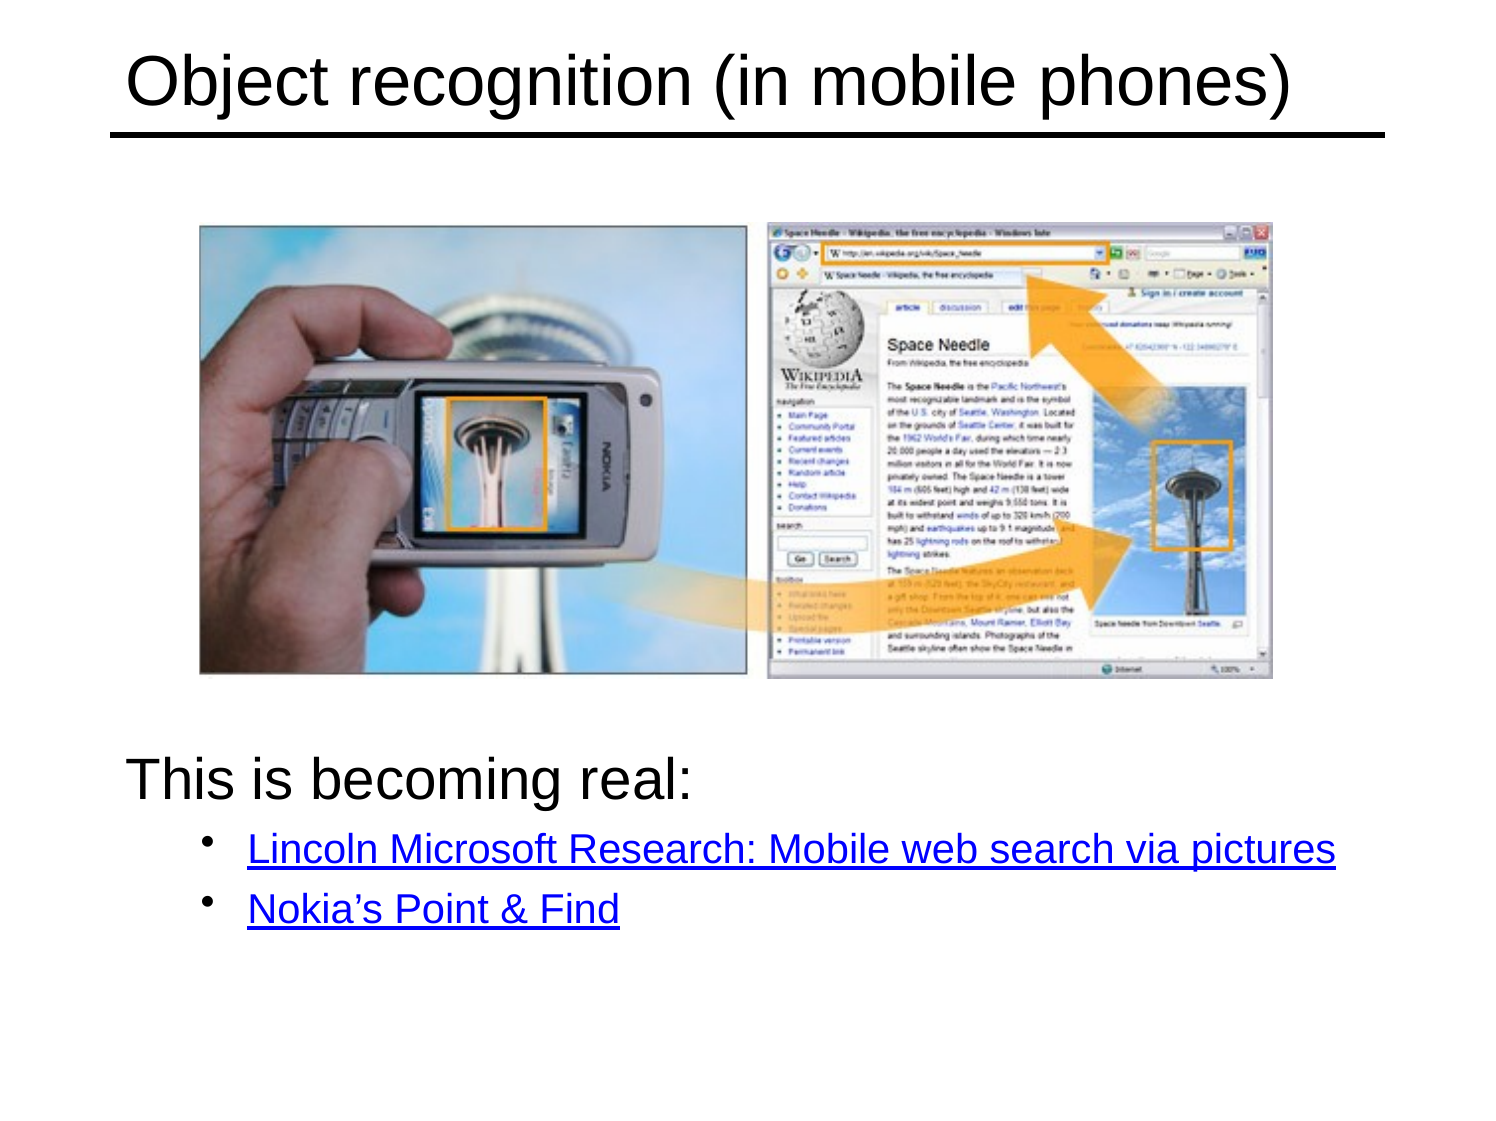

# Object recognition (in mobile phones)

This is becoming real:
Lincoln Microsoft Research: Mobile web search via pictures
Nokia’s Point & Find